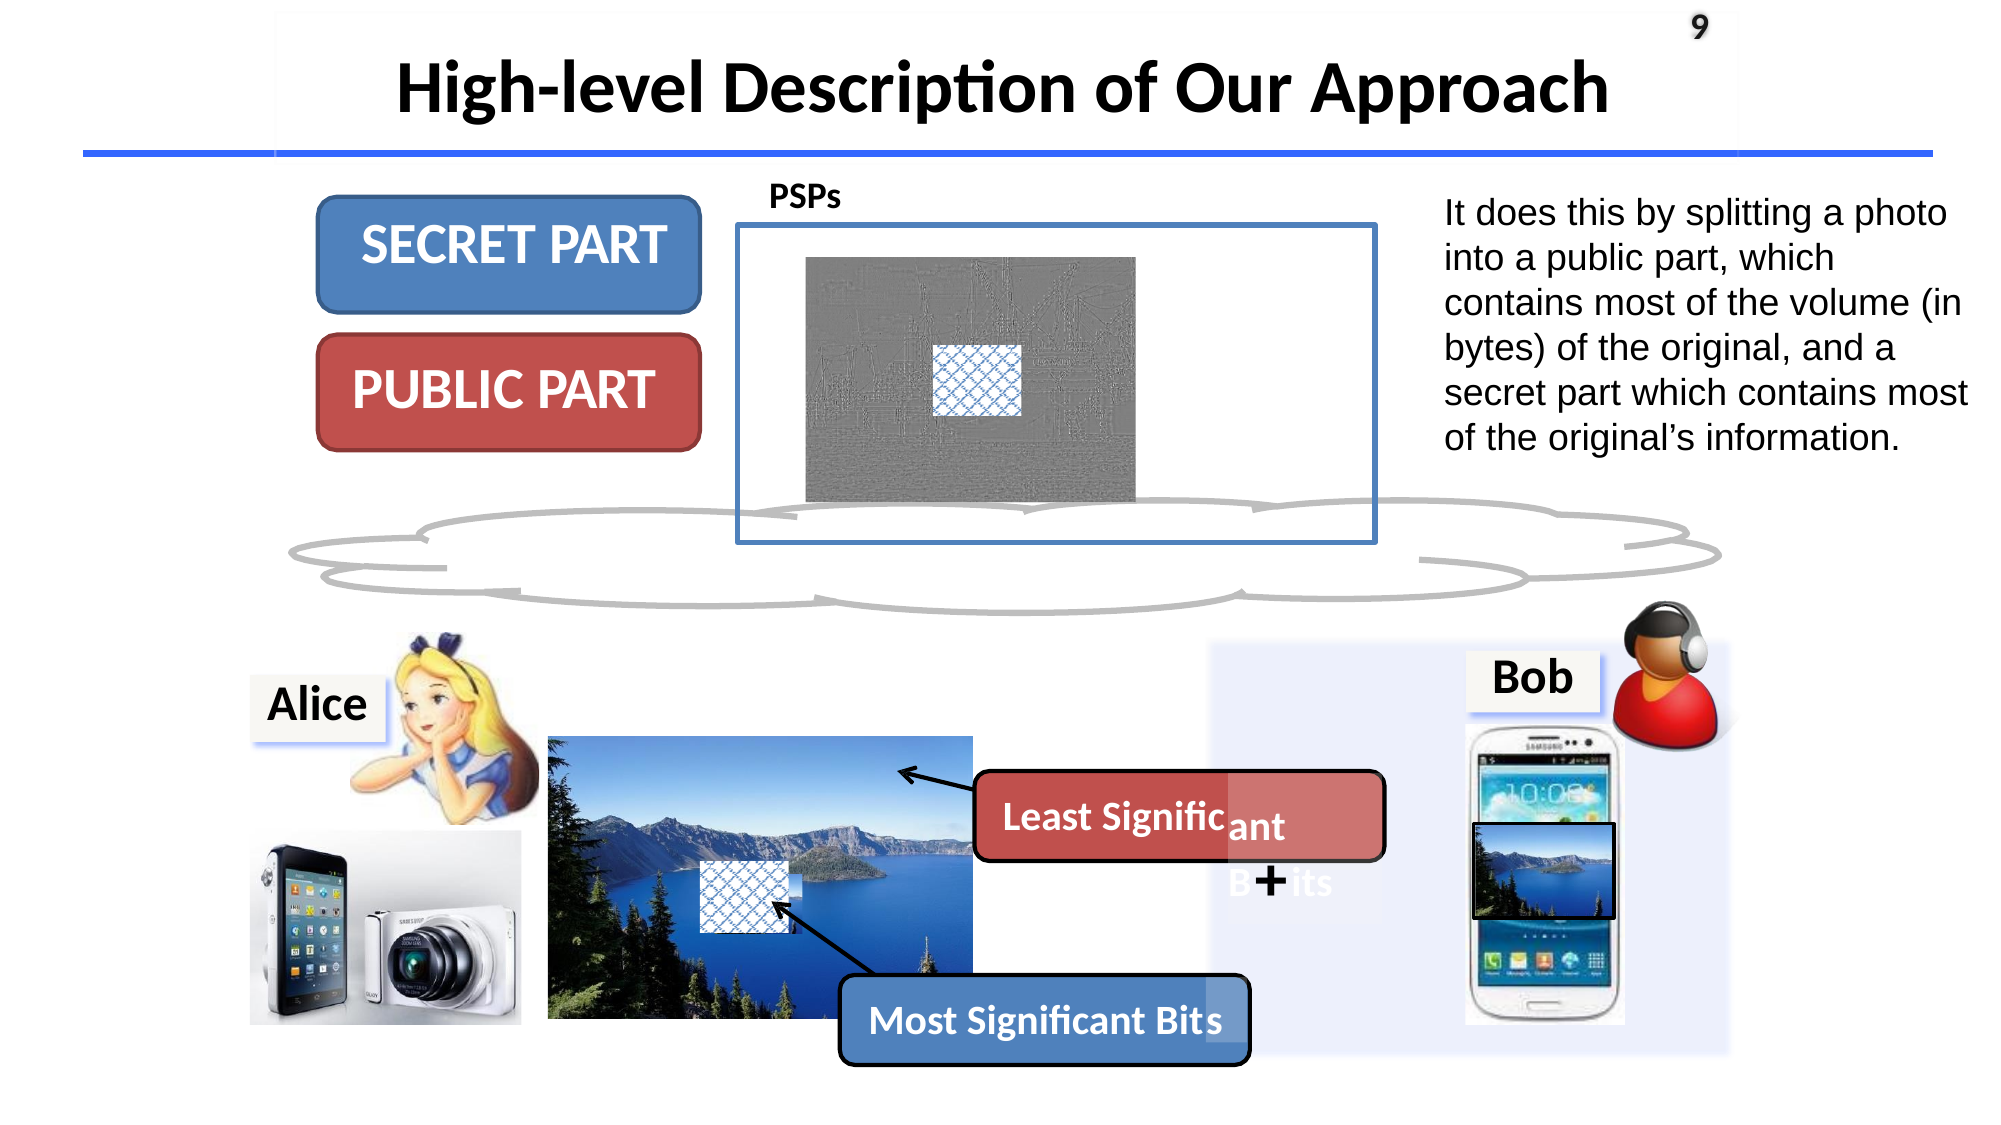

9

# High-level Description of Our Approach
PSPs
It does this by splitting a photo into a public part, which contains most of the volume (in bytes) of the original, and a secret part which contains most of the original’s information.

SECRET PART

PUBLIC PART

Bob

Alice

ant B+its
Least Signific

s
Most Significant Bit